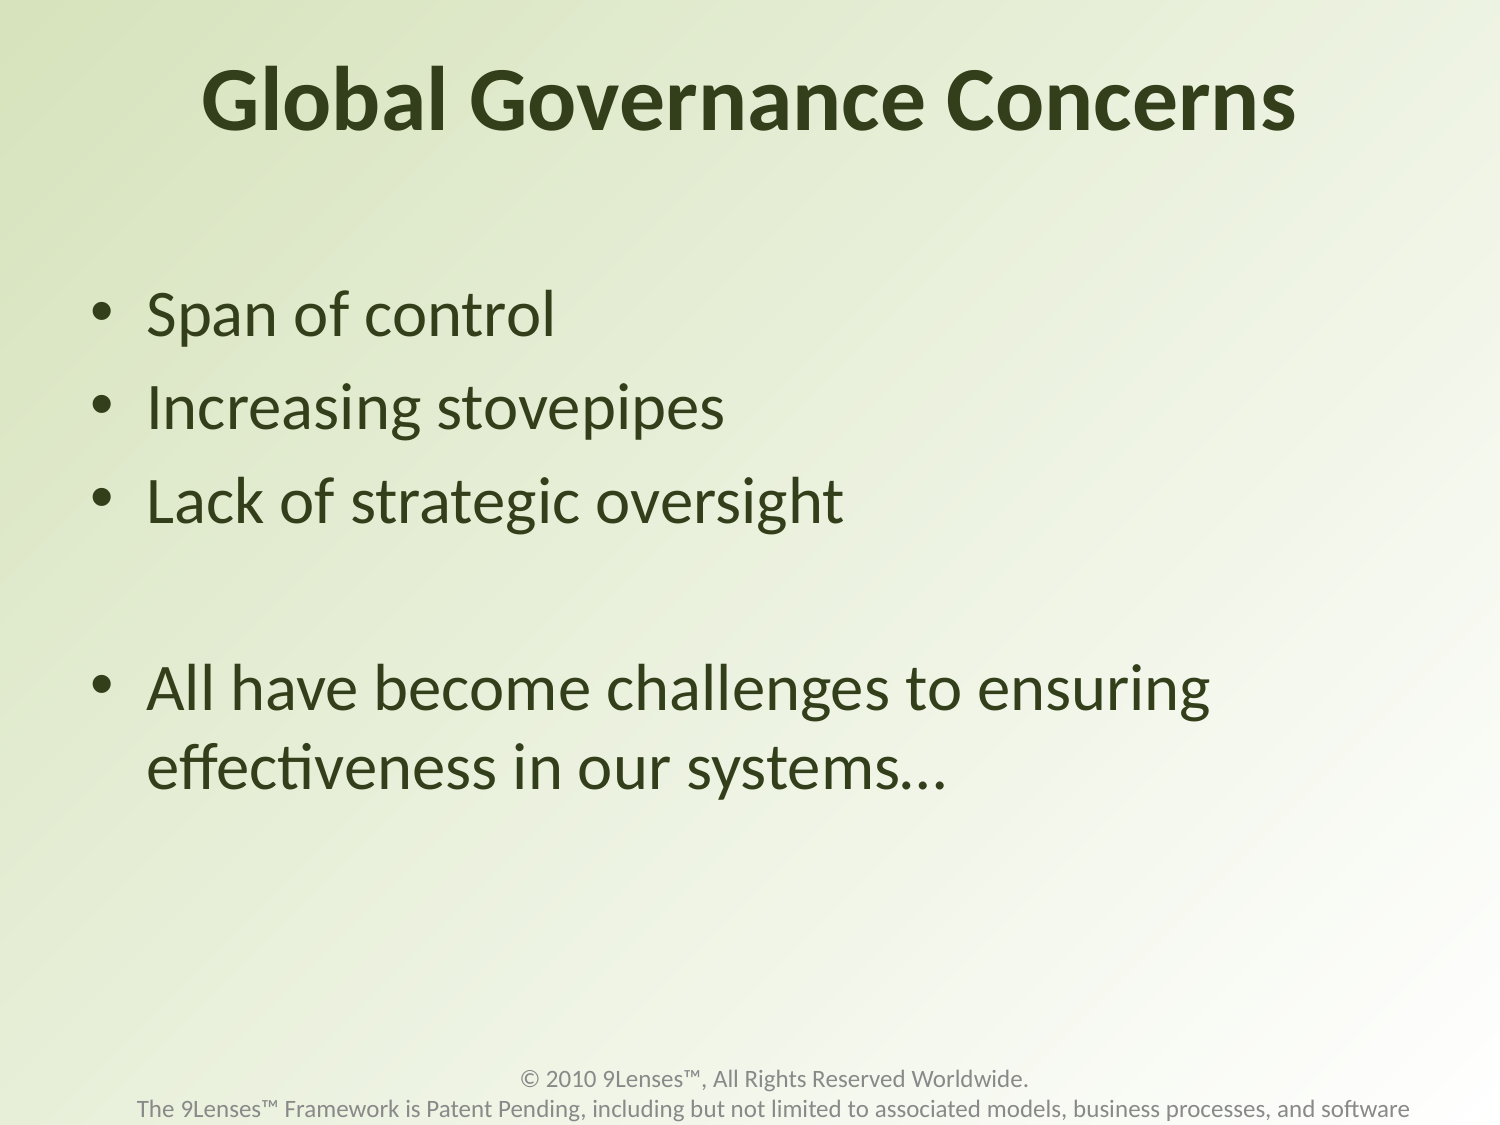

# Global Governance Concerns
Span of control
Increasing stovepipes
Lack of strategic oversight

All have become challenges to ensuring effectiveness in our systems…